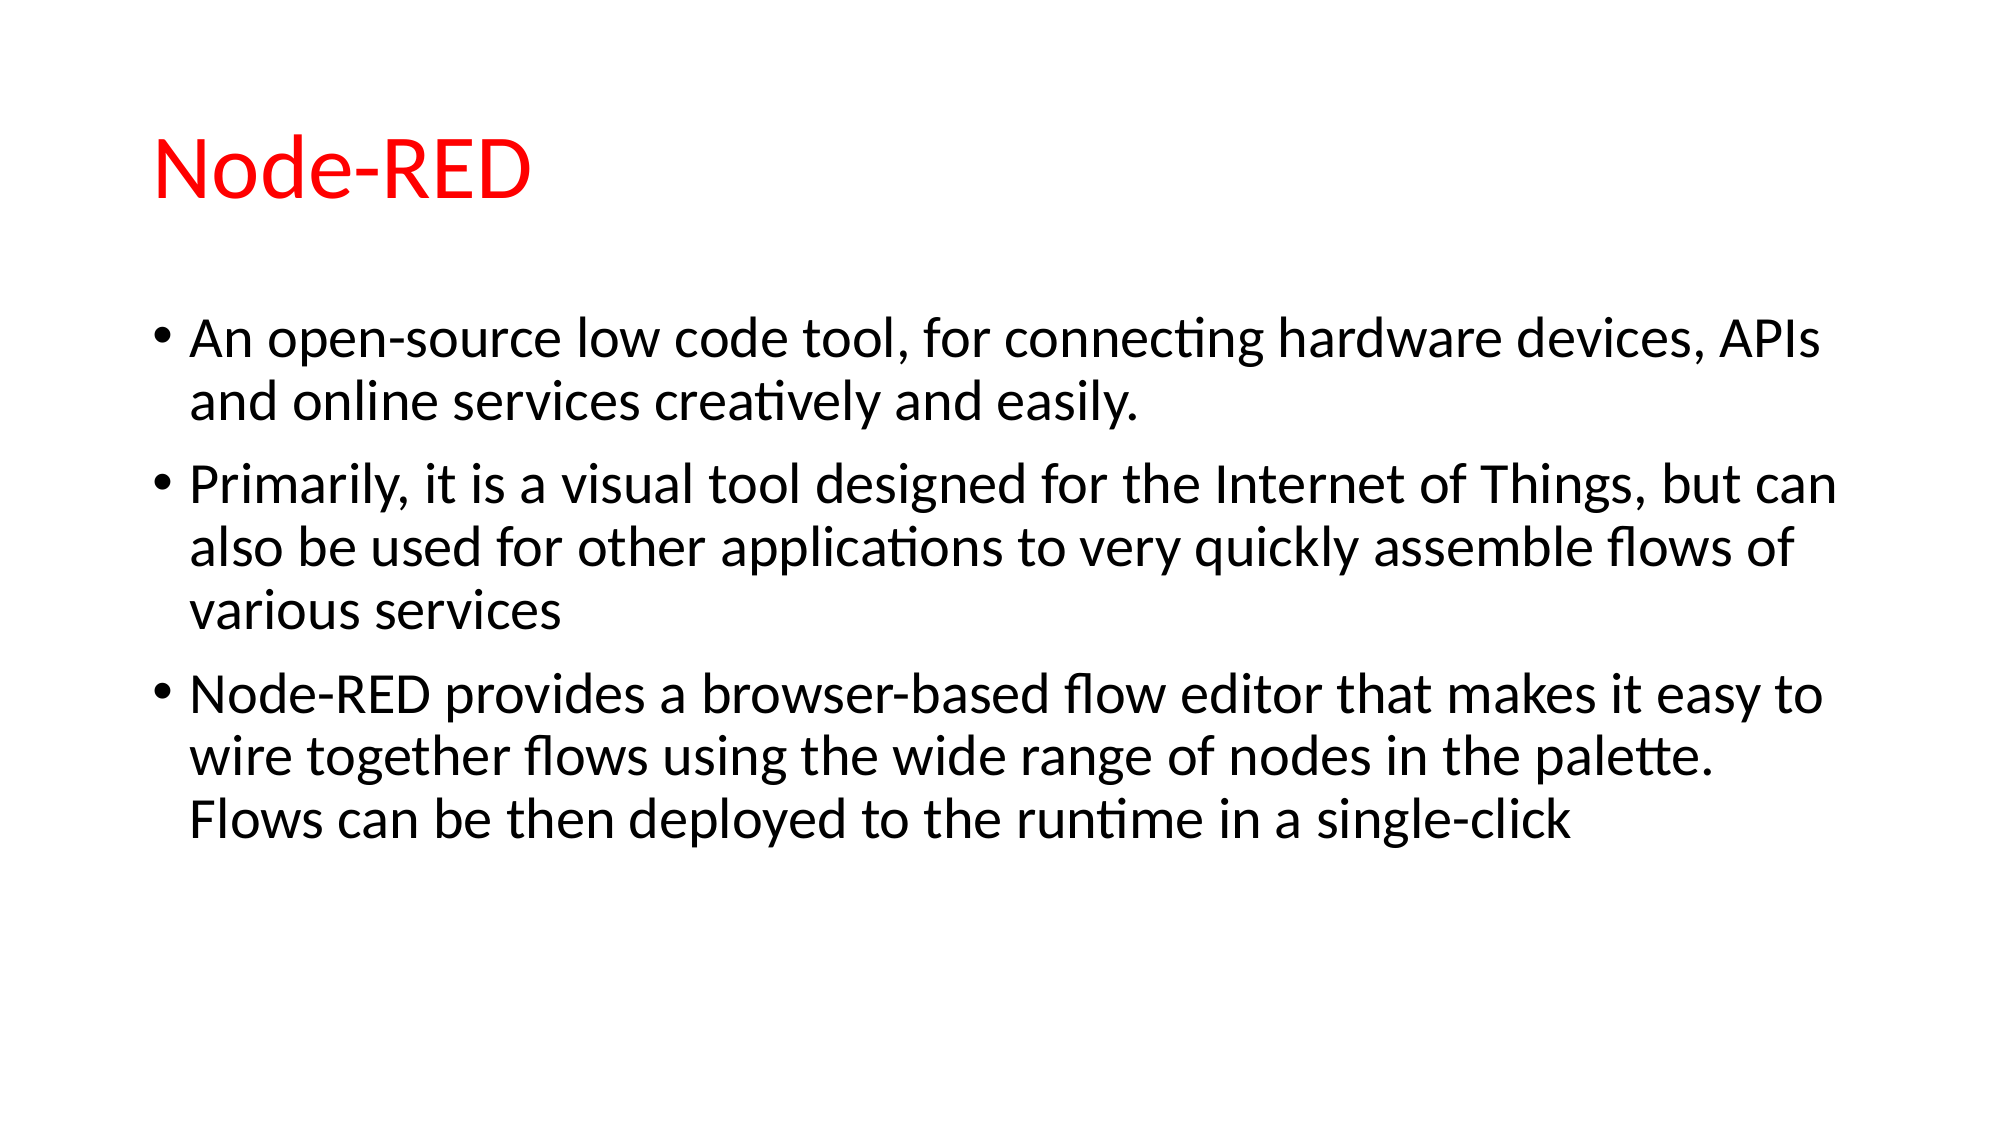

# Node-RED
An open-source low code tool, for connecting hardware devices, APIs and online services creatively and easily.
Primarily, it is a visual tool designed for the Internet of Things, but can also be used for other applications to very quickly assemble flows of various services
Node-RED provides a browser-based flow editor that makes it easy to wire together flows using the wide range of nodes in the palette. Flows can be then deployed to the runtime in a single-click